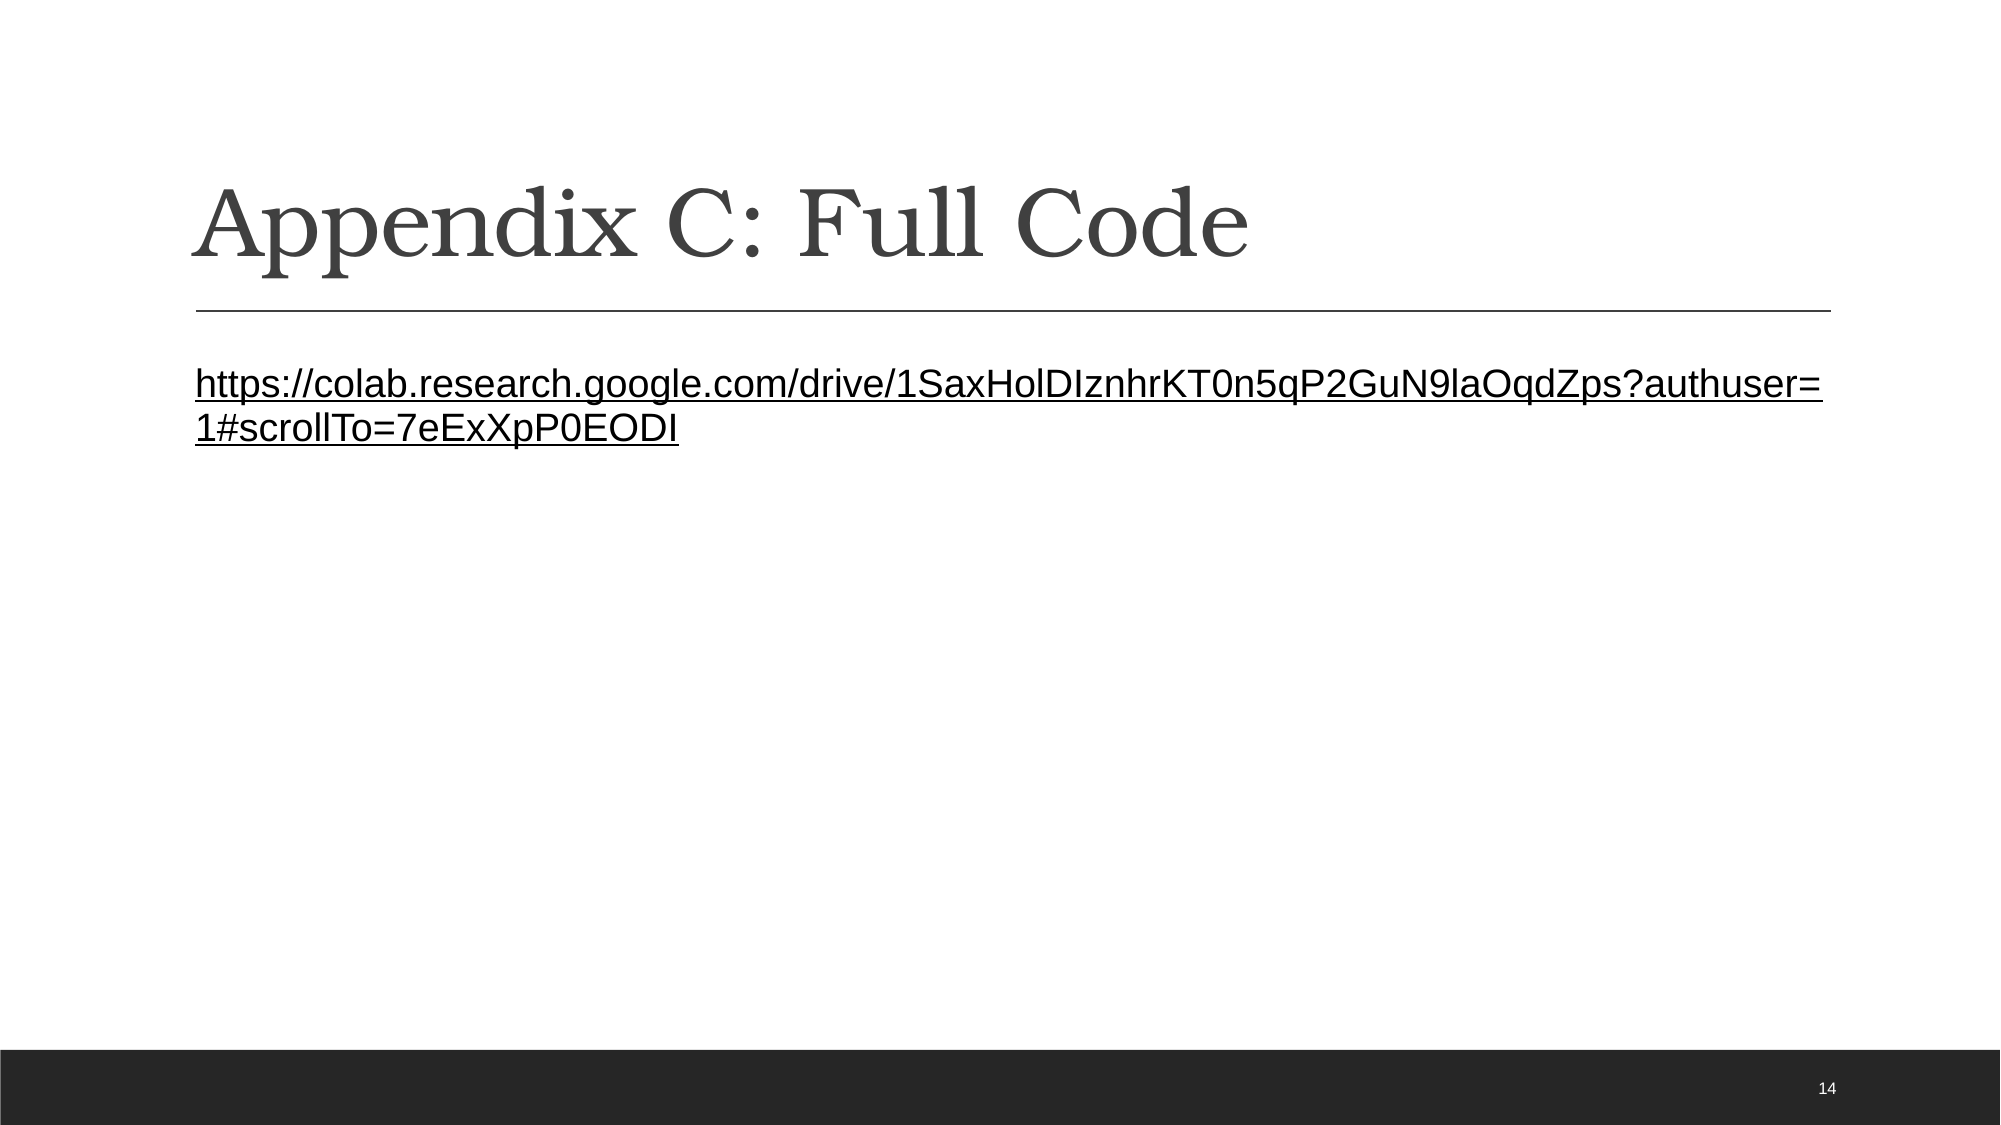

# Appendix C: Full Code
https://colab.research.google.com/drive/1SaxHolDIznhrKT0n5qP2GuN9laOqdZps?authuser=1#scrollTo=7eExXpP0EODI
14